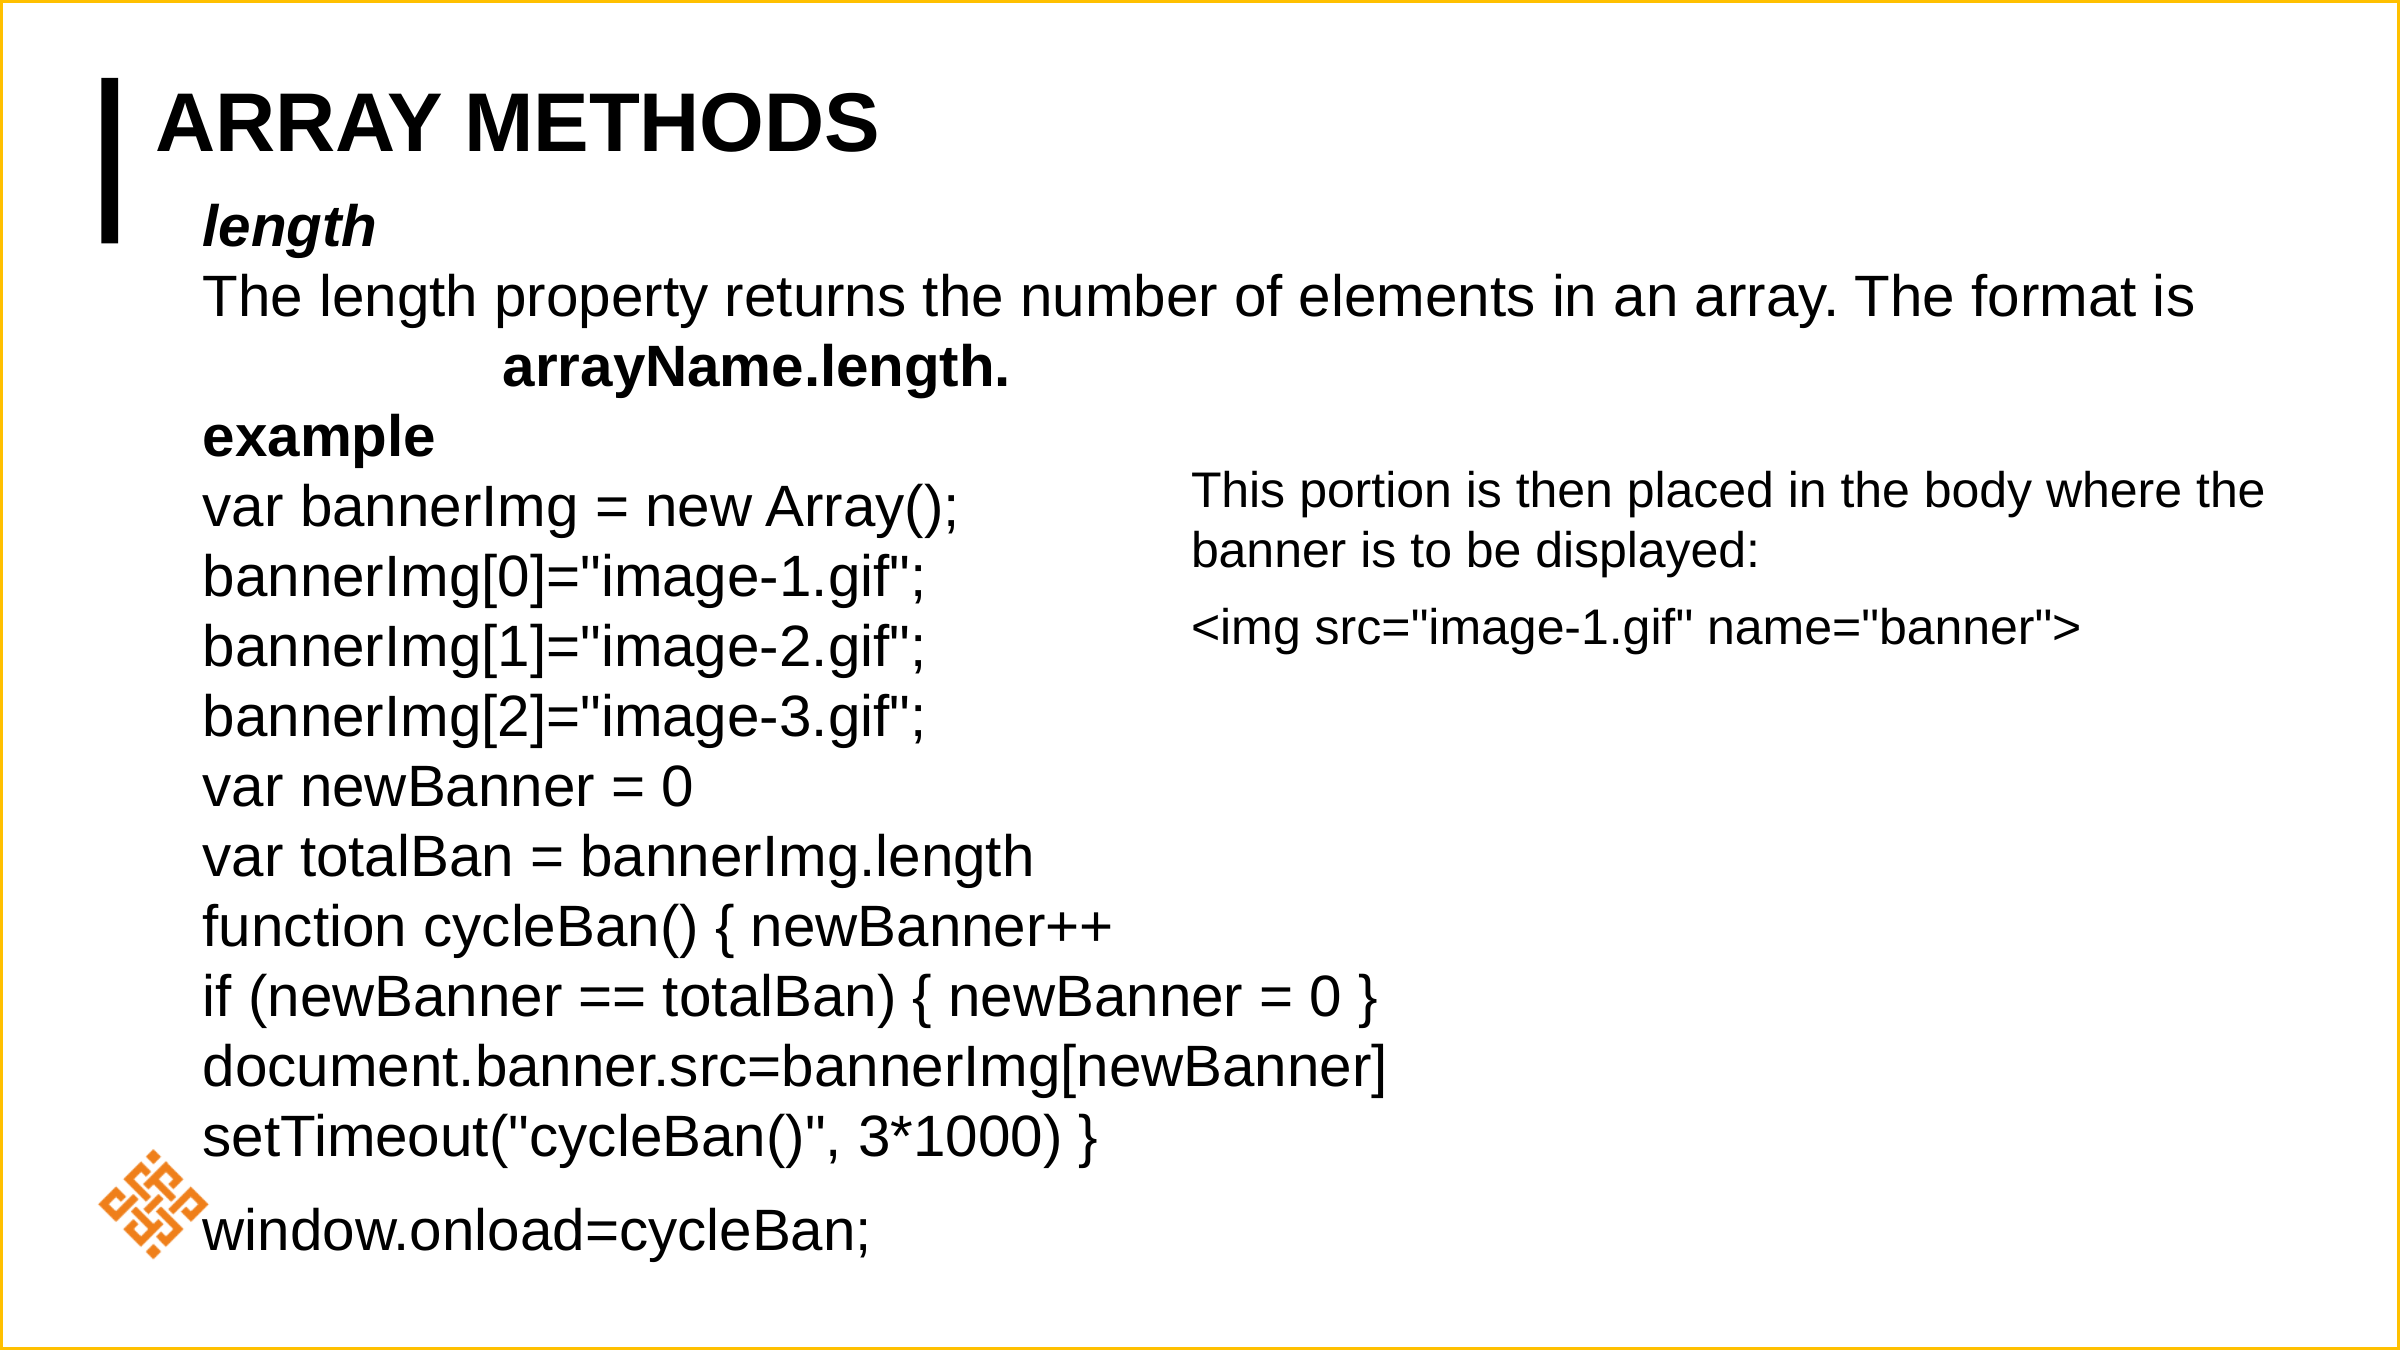

# Array Methods
length
The length property returns the number of elements in an array. The format is
		arrayName.length.
example
var bannerImg = new Array();
bannerImg[0]="image-1.gif";
bannerImg[1]="image-2.gif";
bannerImg[2]="image-3.gif";
var newBanner = 0
var totalBan = bannerImg.length
function cycleBan() { newBanner++
if (newBanner == totalBan) { newBanner = 0 }
document.banner.src=bannerImg[newBanner]
setTimeout("cycleBan()", 3*1000) }
window.onload=cycleBan;
This portion is then placed in the body where the banner is to be displayed:
<img src="image-1.gif" name="banner">